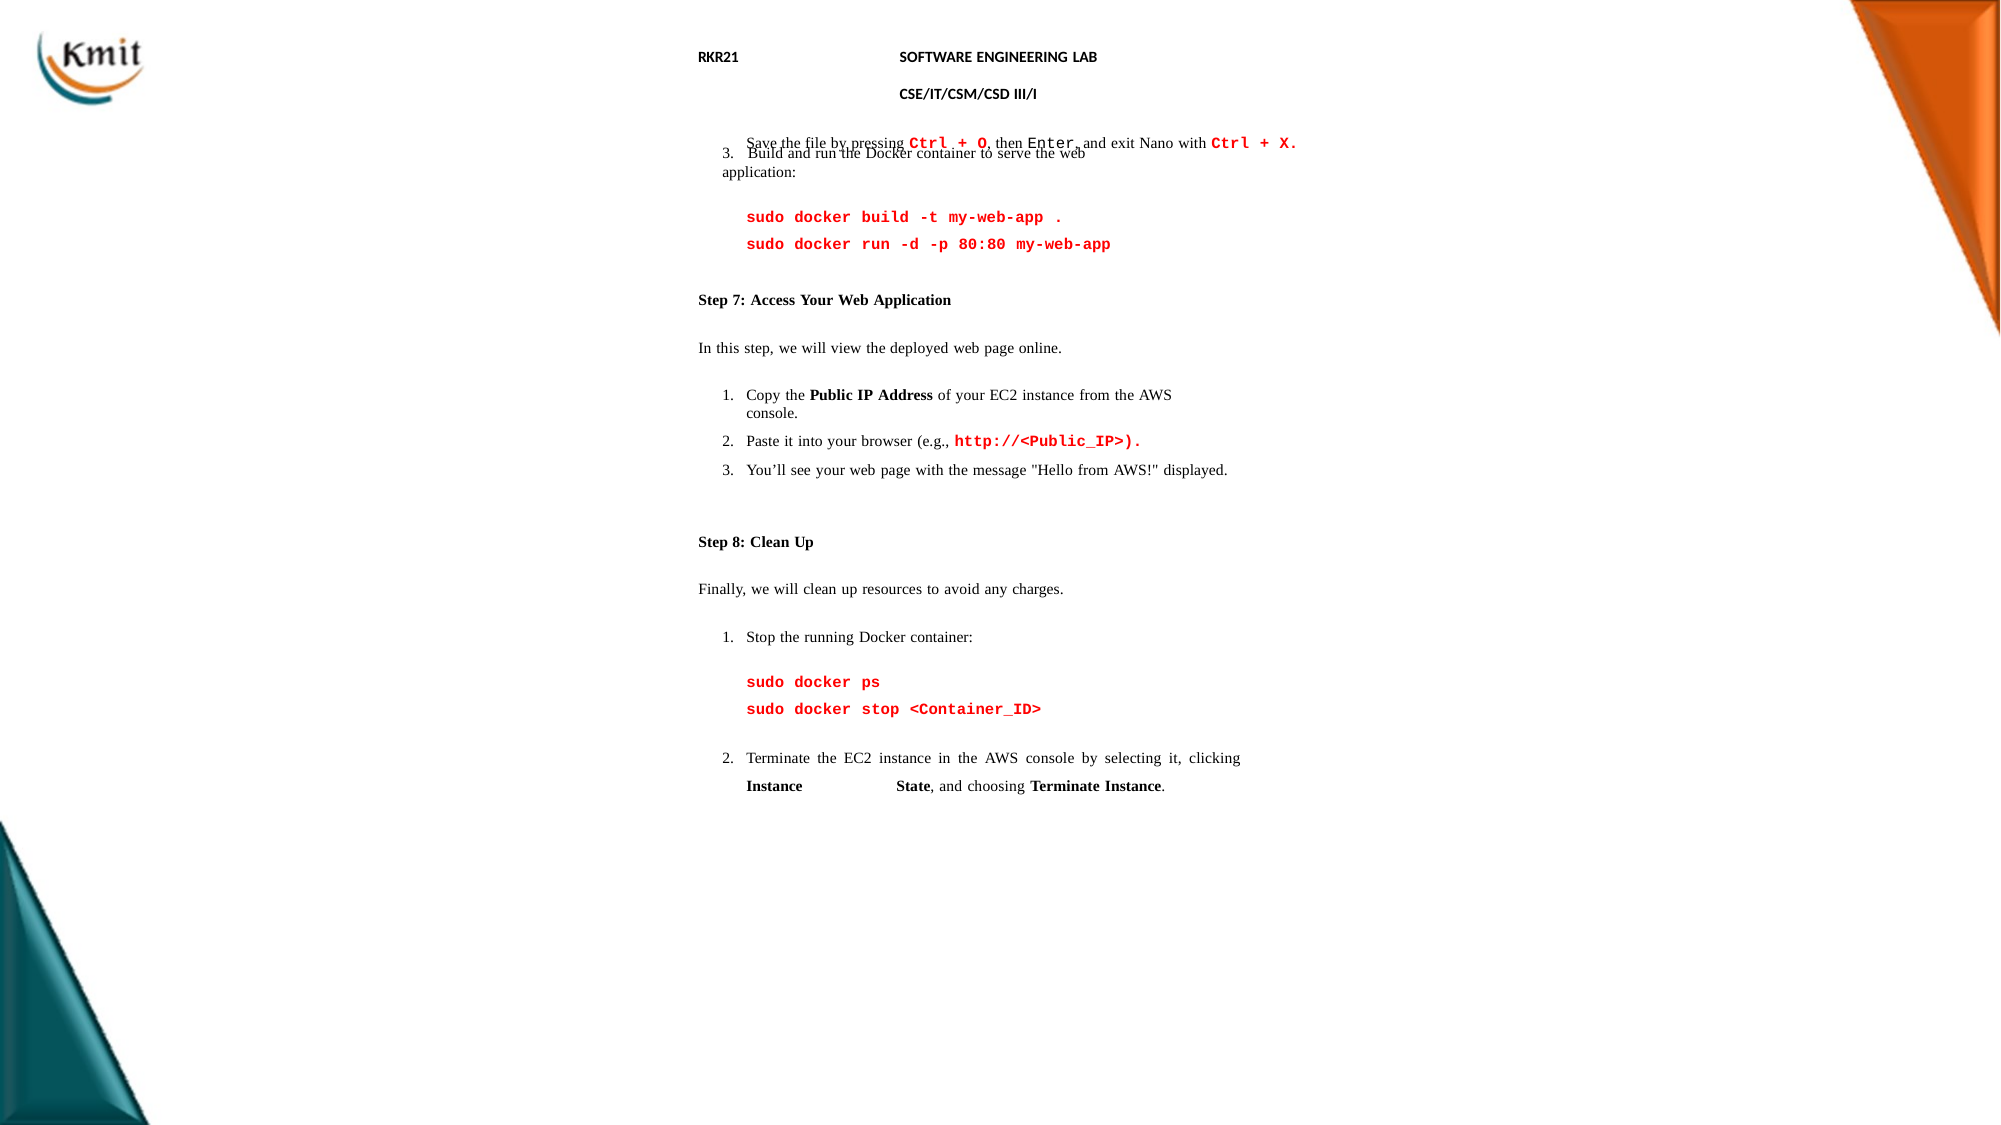

RKR21
SOFTWARE ENGINEERING LAB	CSE/IT/CSM/CSD III/I

Save the file by pressing Ctrl + O, then Enter, and exit Nano with Ctrl + X.
3.  Build and run the Docker container to serve the web application:
sudo docker build -t my-web-app .  sudo docker run -d -p 80:80 my-web-app
Step 7: Access Your Web Application

In this step, we will view the deployed web page online.

Copy the Public IP Address of your EC2 instance from the AWS console.
Paste it into your browser (e.g., http://<Public_IP>).
You’ll see your web page with the message "Hello from AWS!" displayed.
Step 8: Clean Up

Finally, we will clean up resources to avoid any charges.

Stop the running Docker container:

sudo docker ps
sudo docker stop <Container_ID>

Terminate the EC2 instance in the AWS console by selecting it, clicking Instance 	State, and choosing Terminate Instance.
423